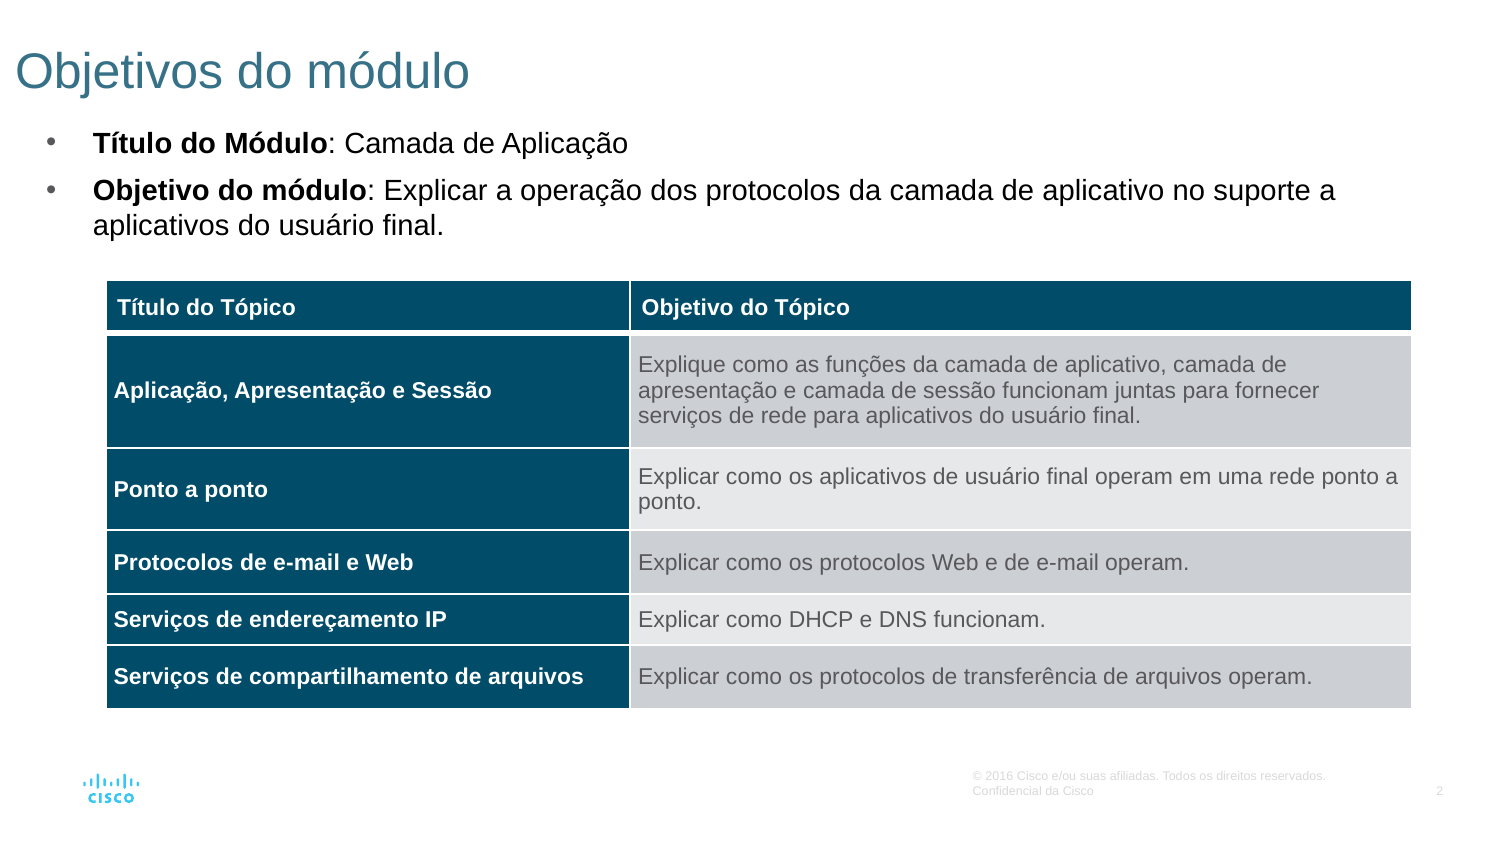

# Objetivos do módulo
Título do Módulo: Camada de Aplicação
Objetivo do módulo: Explicar a operação dos protocolos da camada de aplicativo no suporte a aplicativos do usuário final.

| Título do Tópico | Objetivo do Tópico |
| --- | --- |
| Aplicação, Apresentação e Sessão | Explique como as funções da camada de aplicativo, camada de apresentação e camada de sessão funcionam juntas para fornecer serviços de rede para aplicativos do usuário final. |
| Ponto a ponto | Explicar como os aplicativos de usuário final operam em uma rede ponto a ponto. |
| Protocolos de e-mail e Web | Explicar como os protocolos Web e de e-mail operam. |
| Serviços de endereçamento IP | Explicar como DHCP e DNS funcionam. |
| Serviços de compartilhamento de arquivos | Explicar como os protocolos de transferência de arquivos operam. |